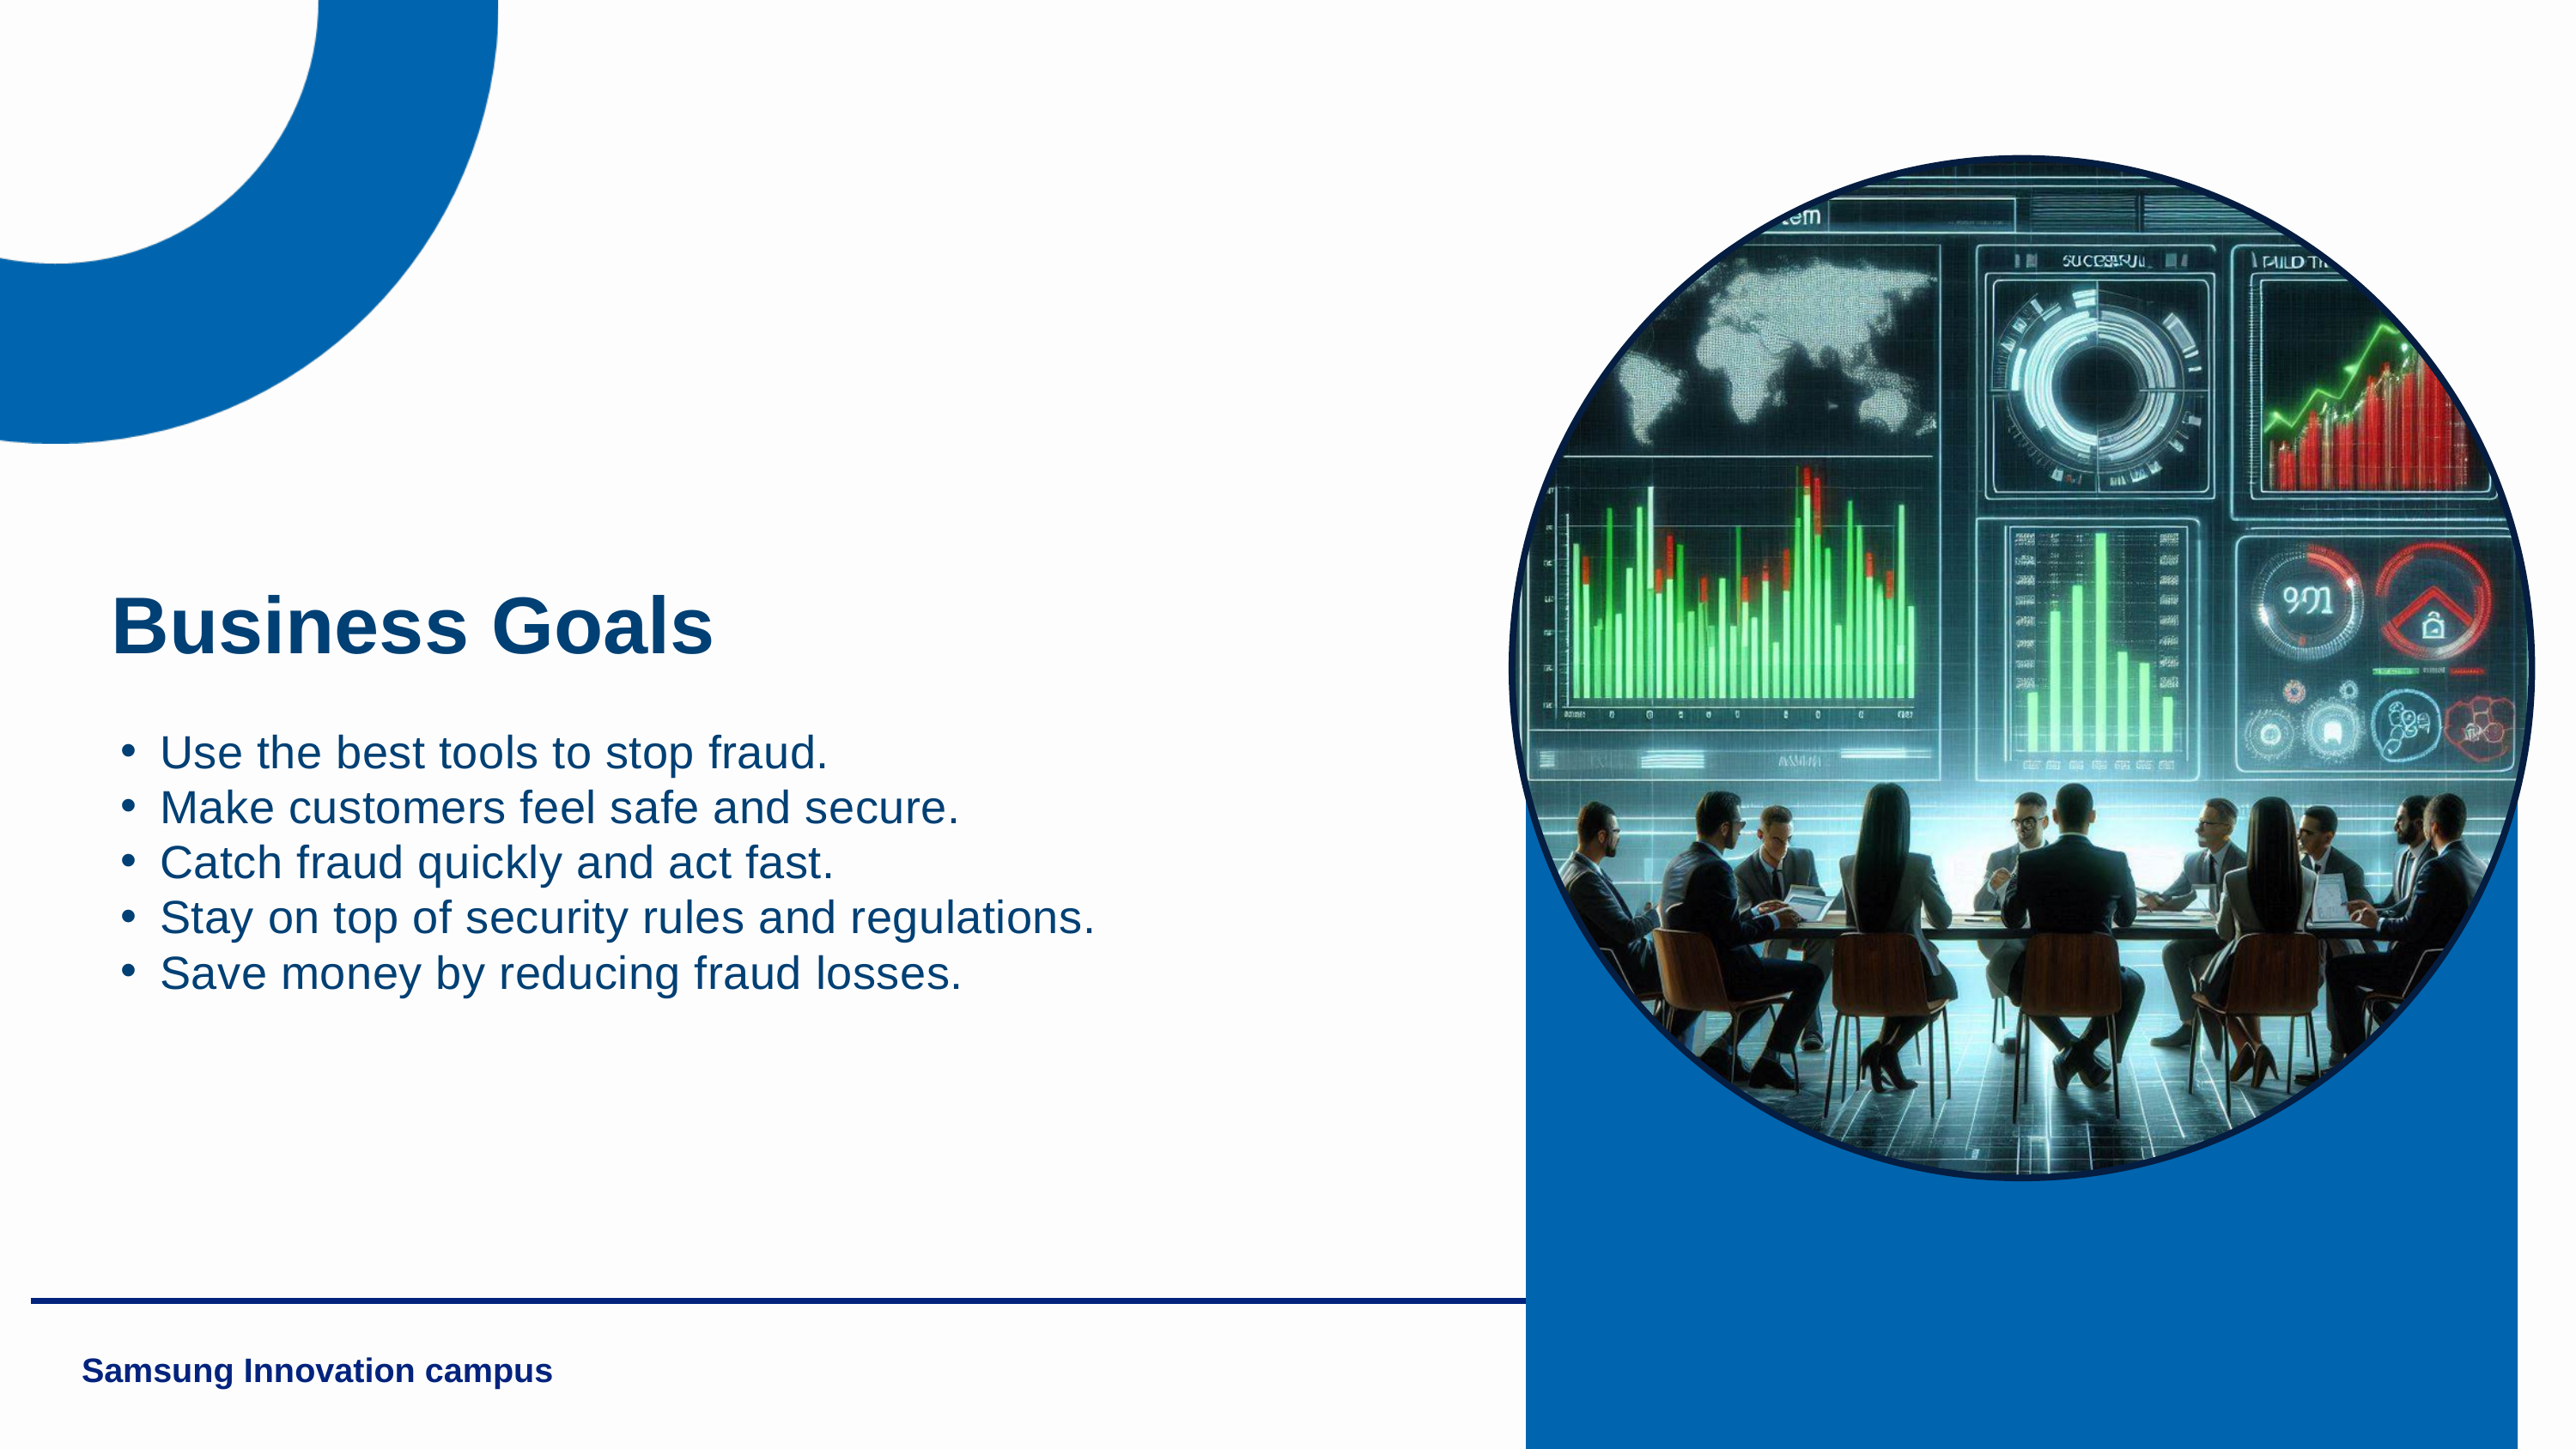

Business Goals
Use the best tools to stop fraud.
Make customers feel safe and secure.
Catch fraud quickly and act fast.
Stay on top of security rules and regulations.
Save money by reducing fraud losses.

Samsung Innovation campus